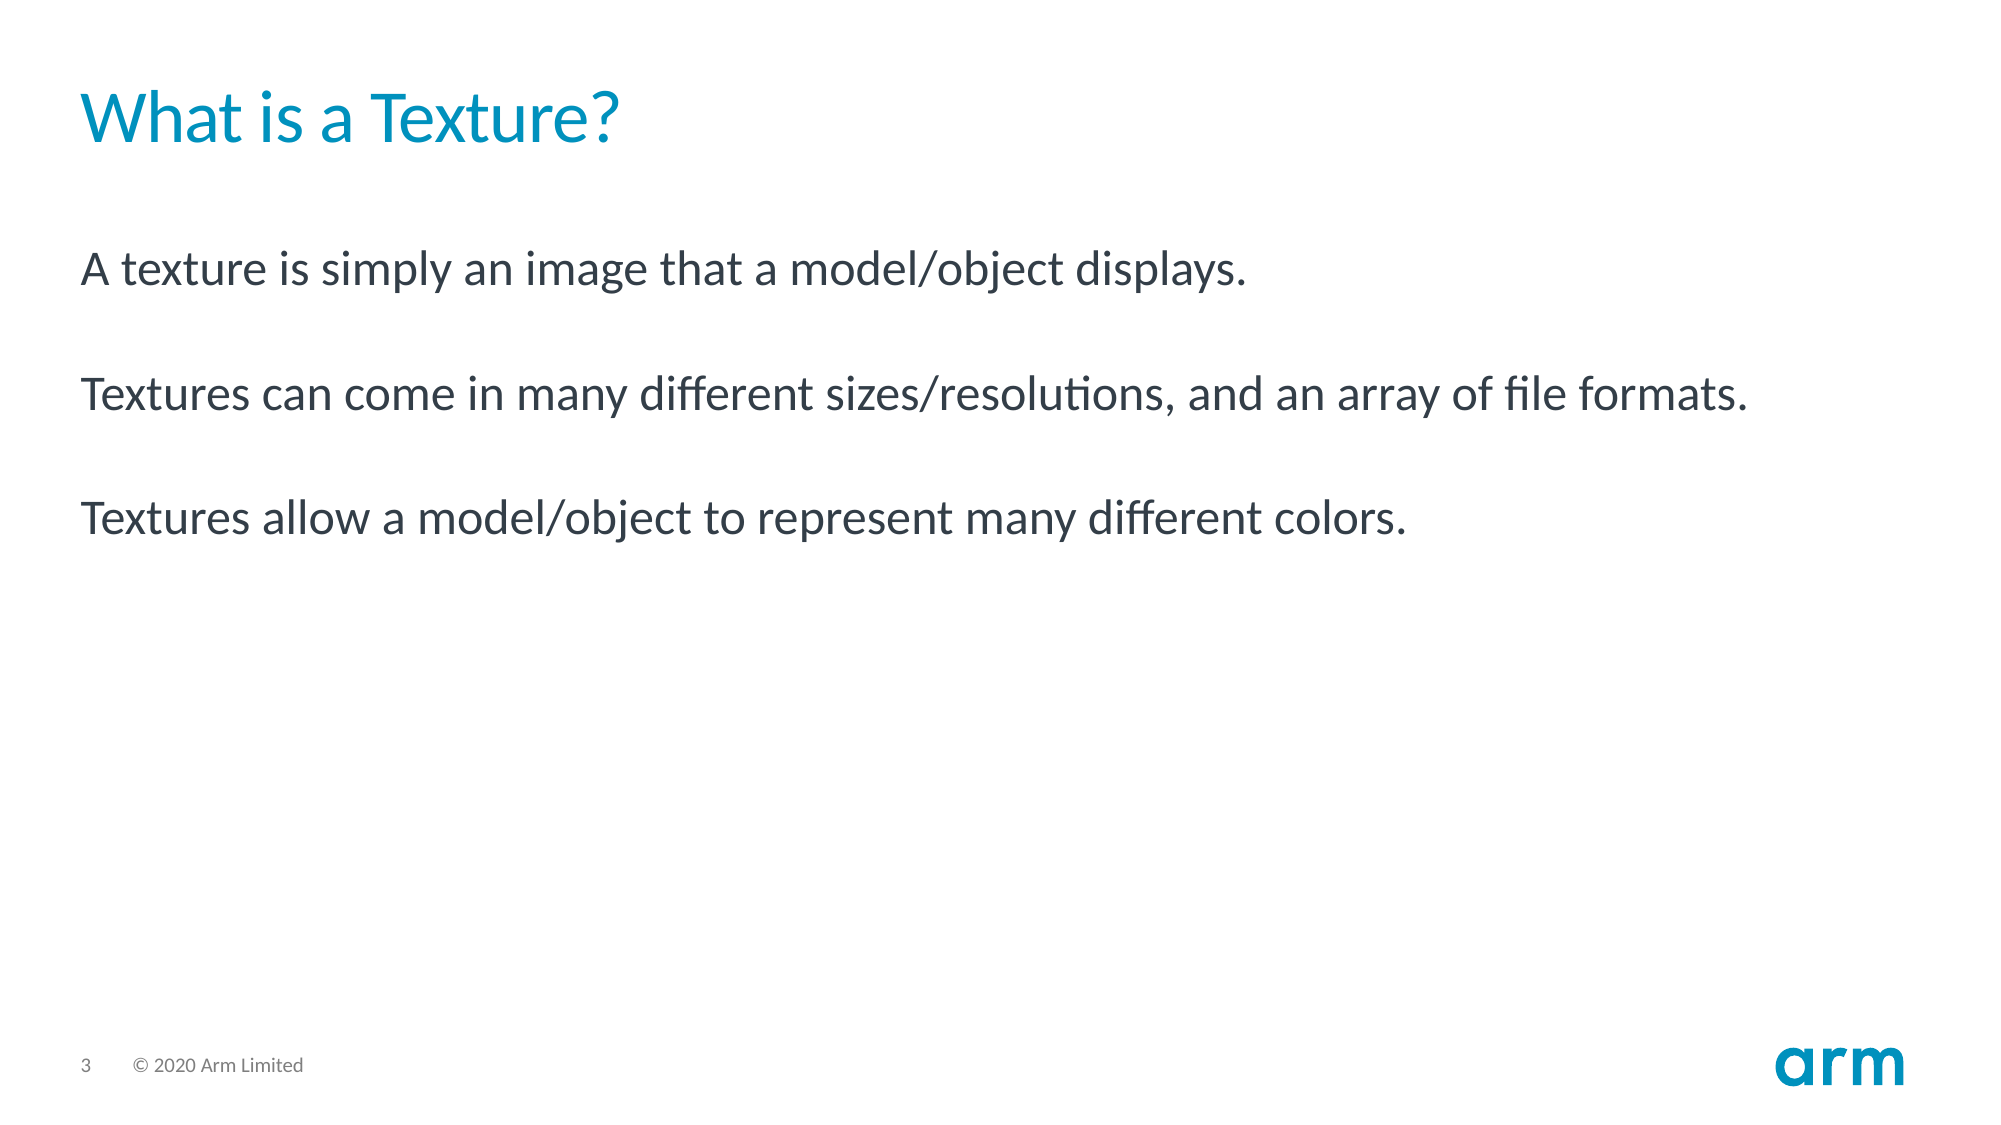

# What is a Texture?
A texture is simply an image that a model/object displays.

Textures can come in many different sizes/resolutions, and an array of file formats.

Textures allow a model/object to represent many different colors.